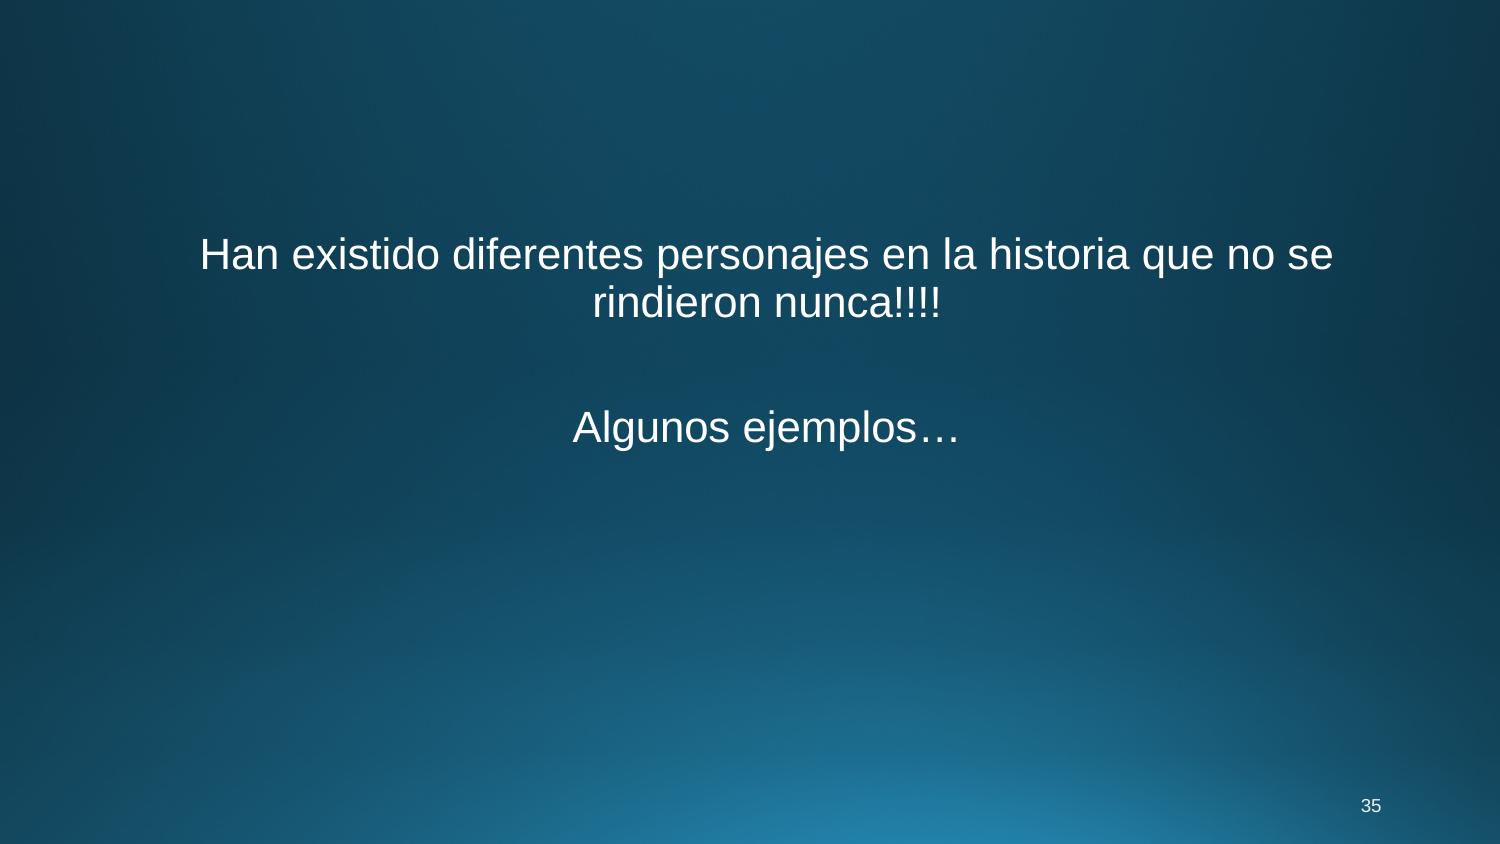

#
Han existido diferentes personajes en la historia que no se rindieron nunca!!!!

Algunos ejemplos…
35